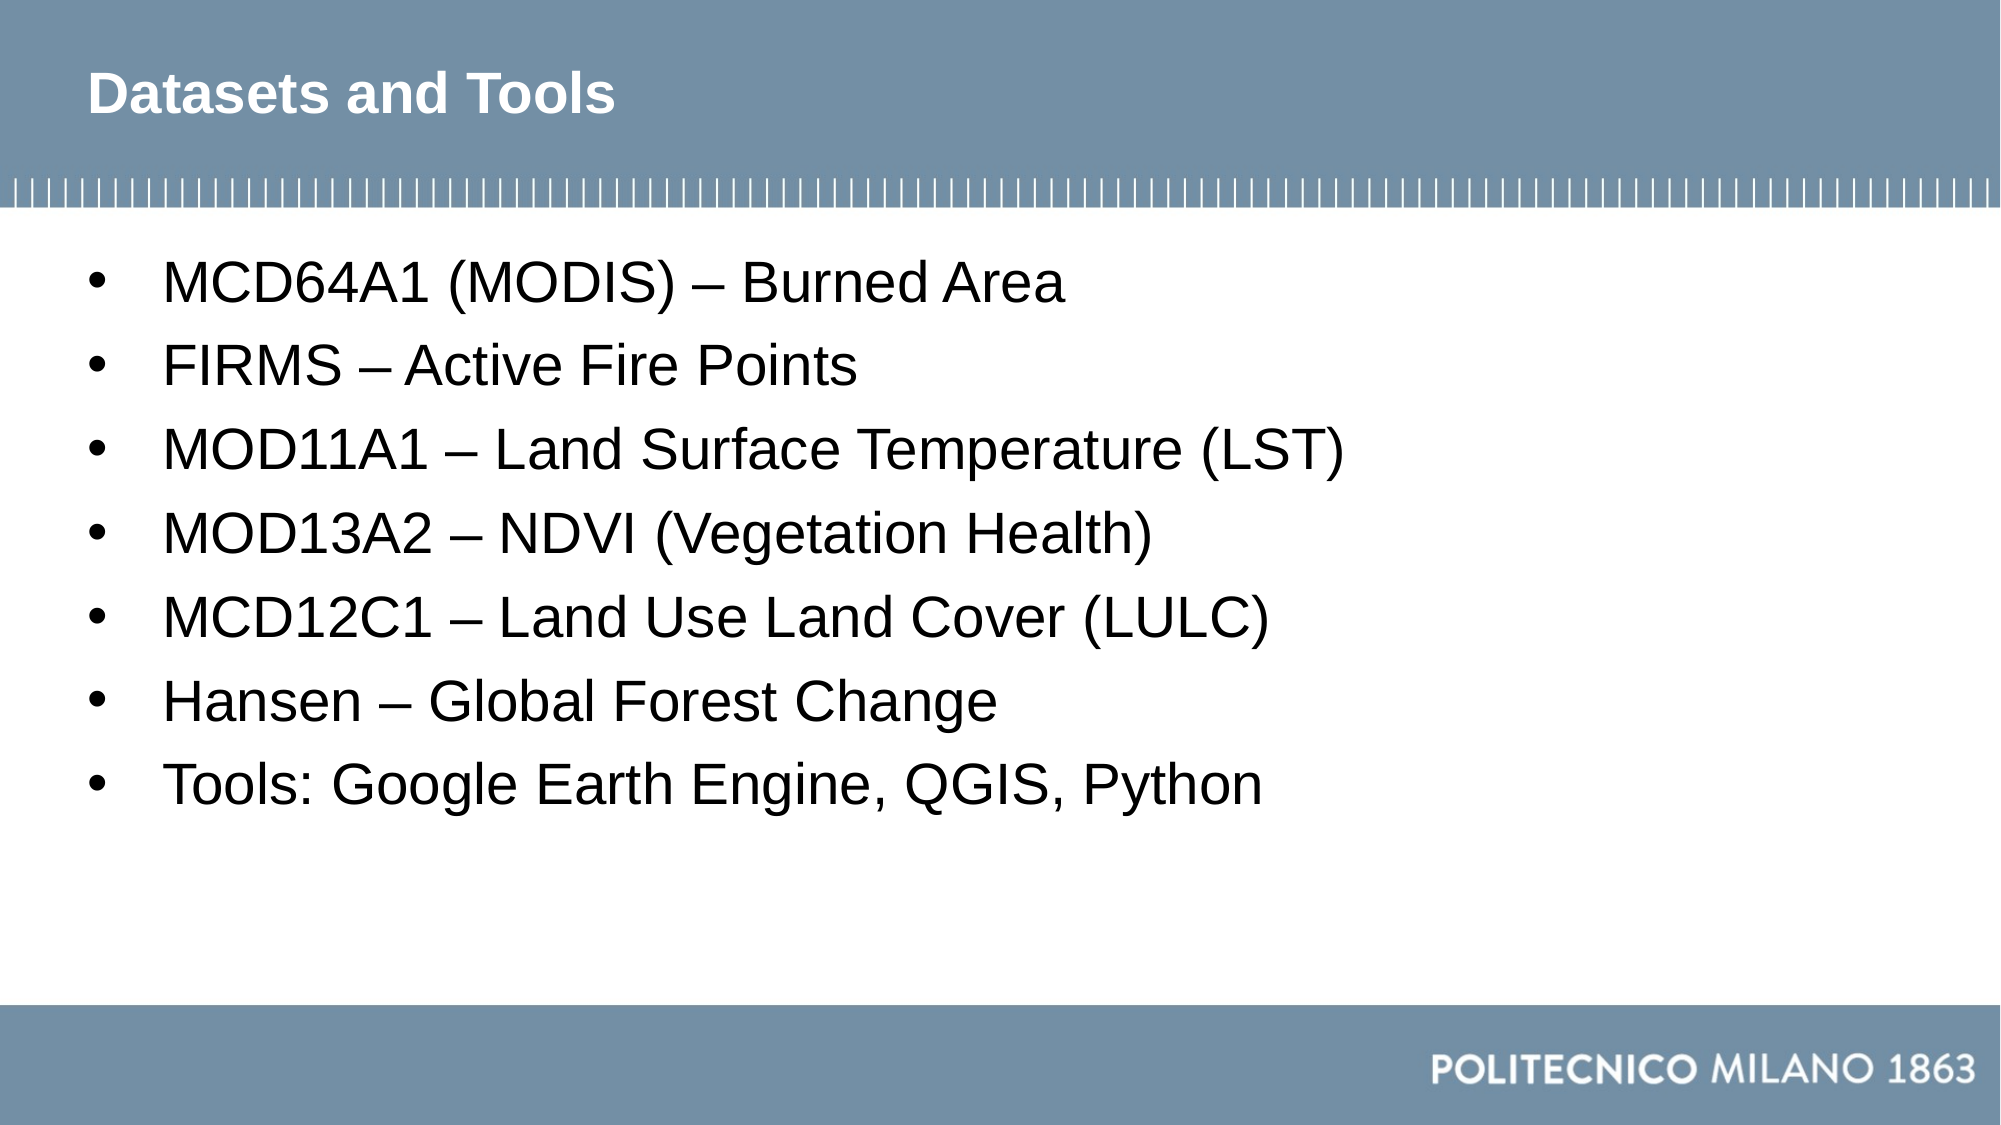

# Datasets and Tools
MCD64A1 (MODIS) – Burned Area
FIRMS – Active Fire Points
MOD11A1 – Land Surface Temperature (LST)
MOD13A2 – NDVI (Vegetation Health)
MCD12C1 – Land Use Land Cover (LULC)
Hansen – Global Forest Change
Tools: Google Earth Engine, QGIS, Python